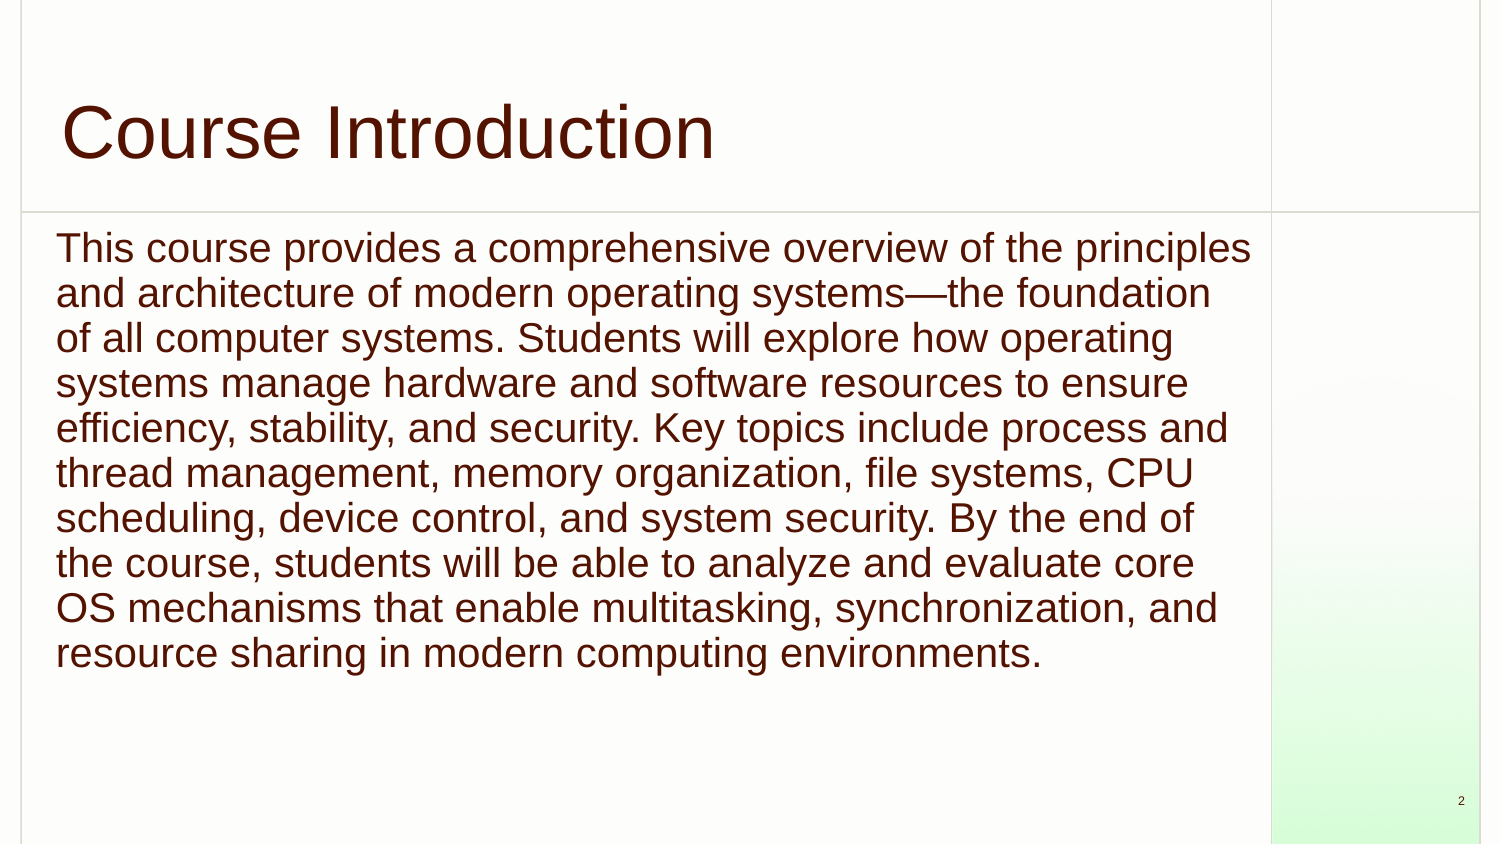

# Course Introduction
This course provides a comprehensive overview of the principles and architecture of modern operating systems—the foundation of all computer systems. Students will explore how operating systems manage hardware and software resources to ensure efficiency, stability, and security. Key topics include process and thread management, memory organization, file systems, CPU scheduling, device control, and system security. By the end of the course, students will be able to analyze and evaluate core OS mechanisms that enable multitasking, synchronization, and resource sharing in modern computing environments.
2